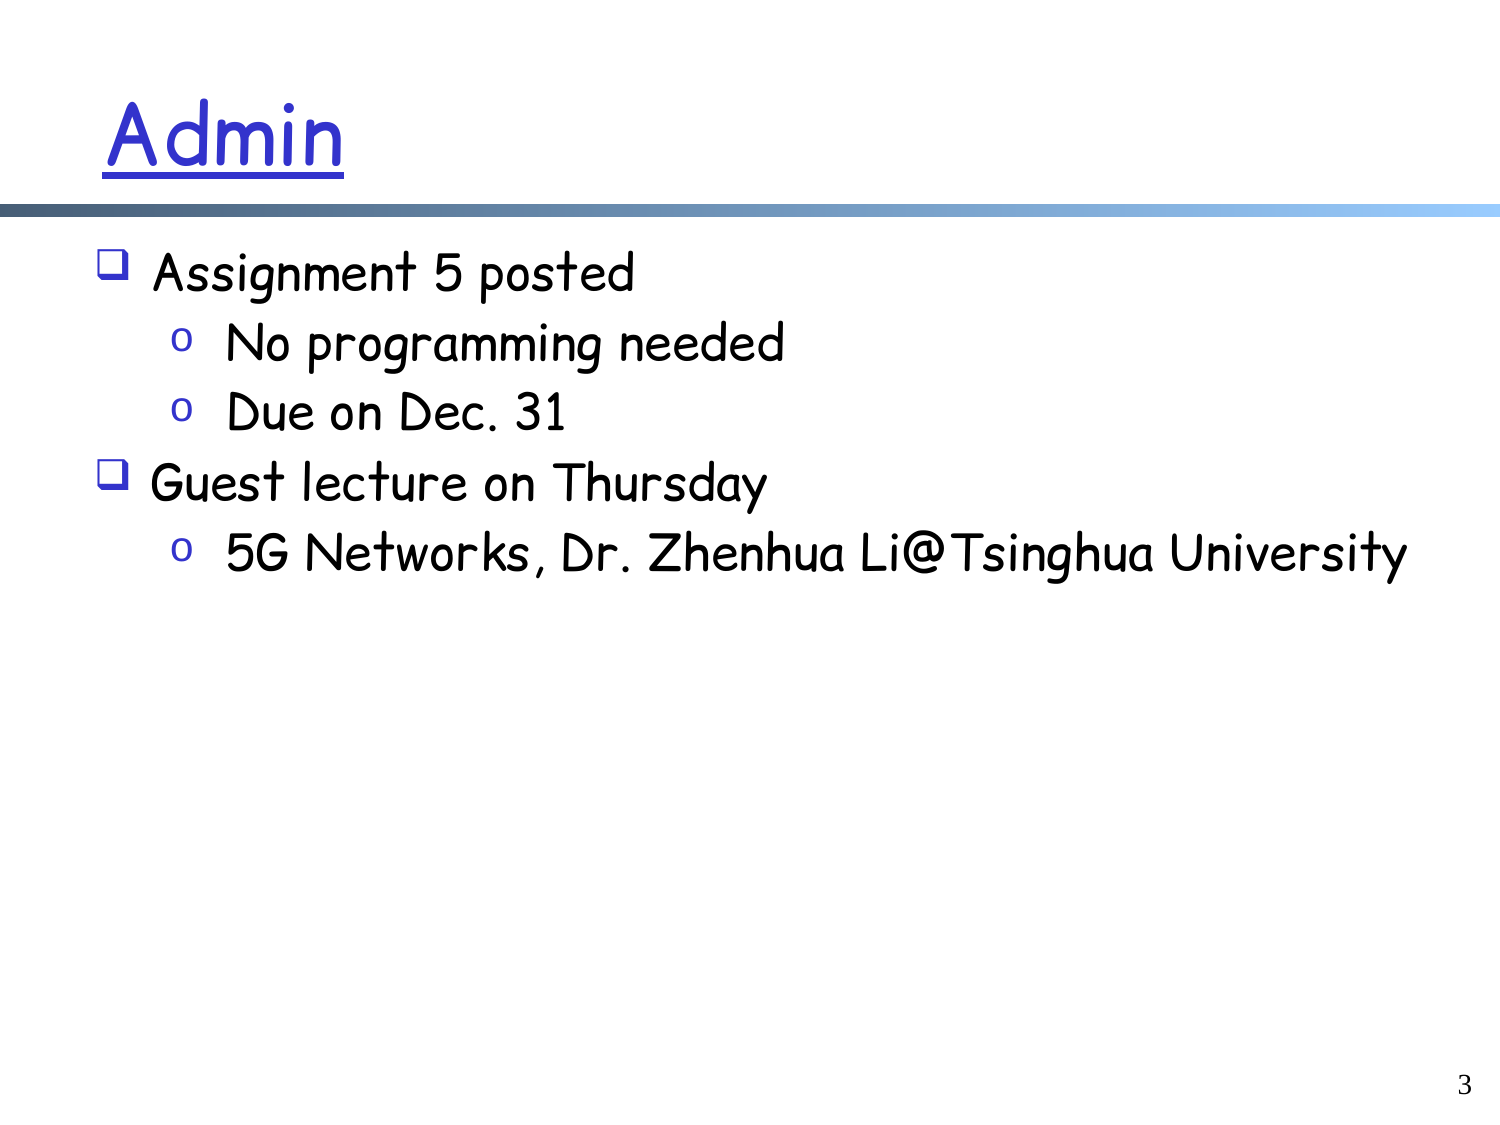

Admin
Assignment 5 posted
No programming needed
Due on Dec. 31
Guest lecture on Thursday
5G Networks, Dr. Zhenhua Li@Tsinghua University

3